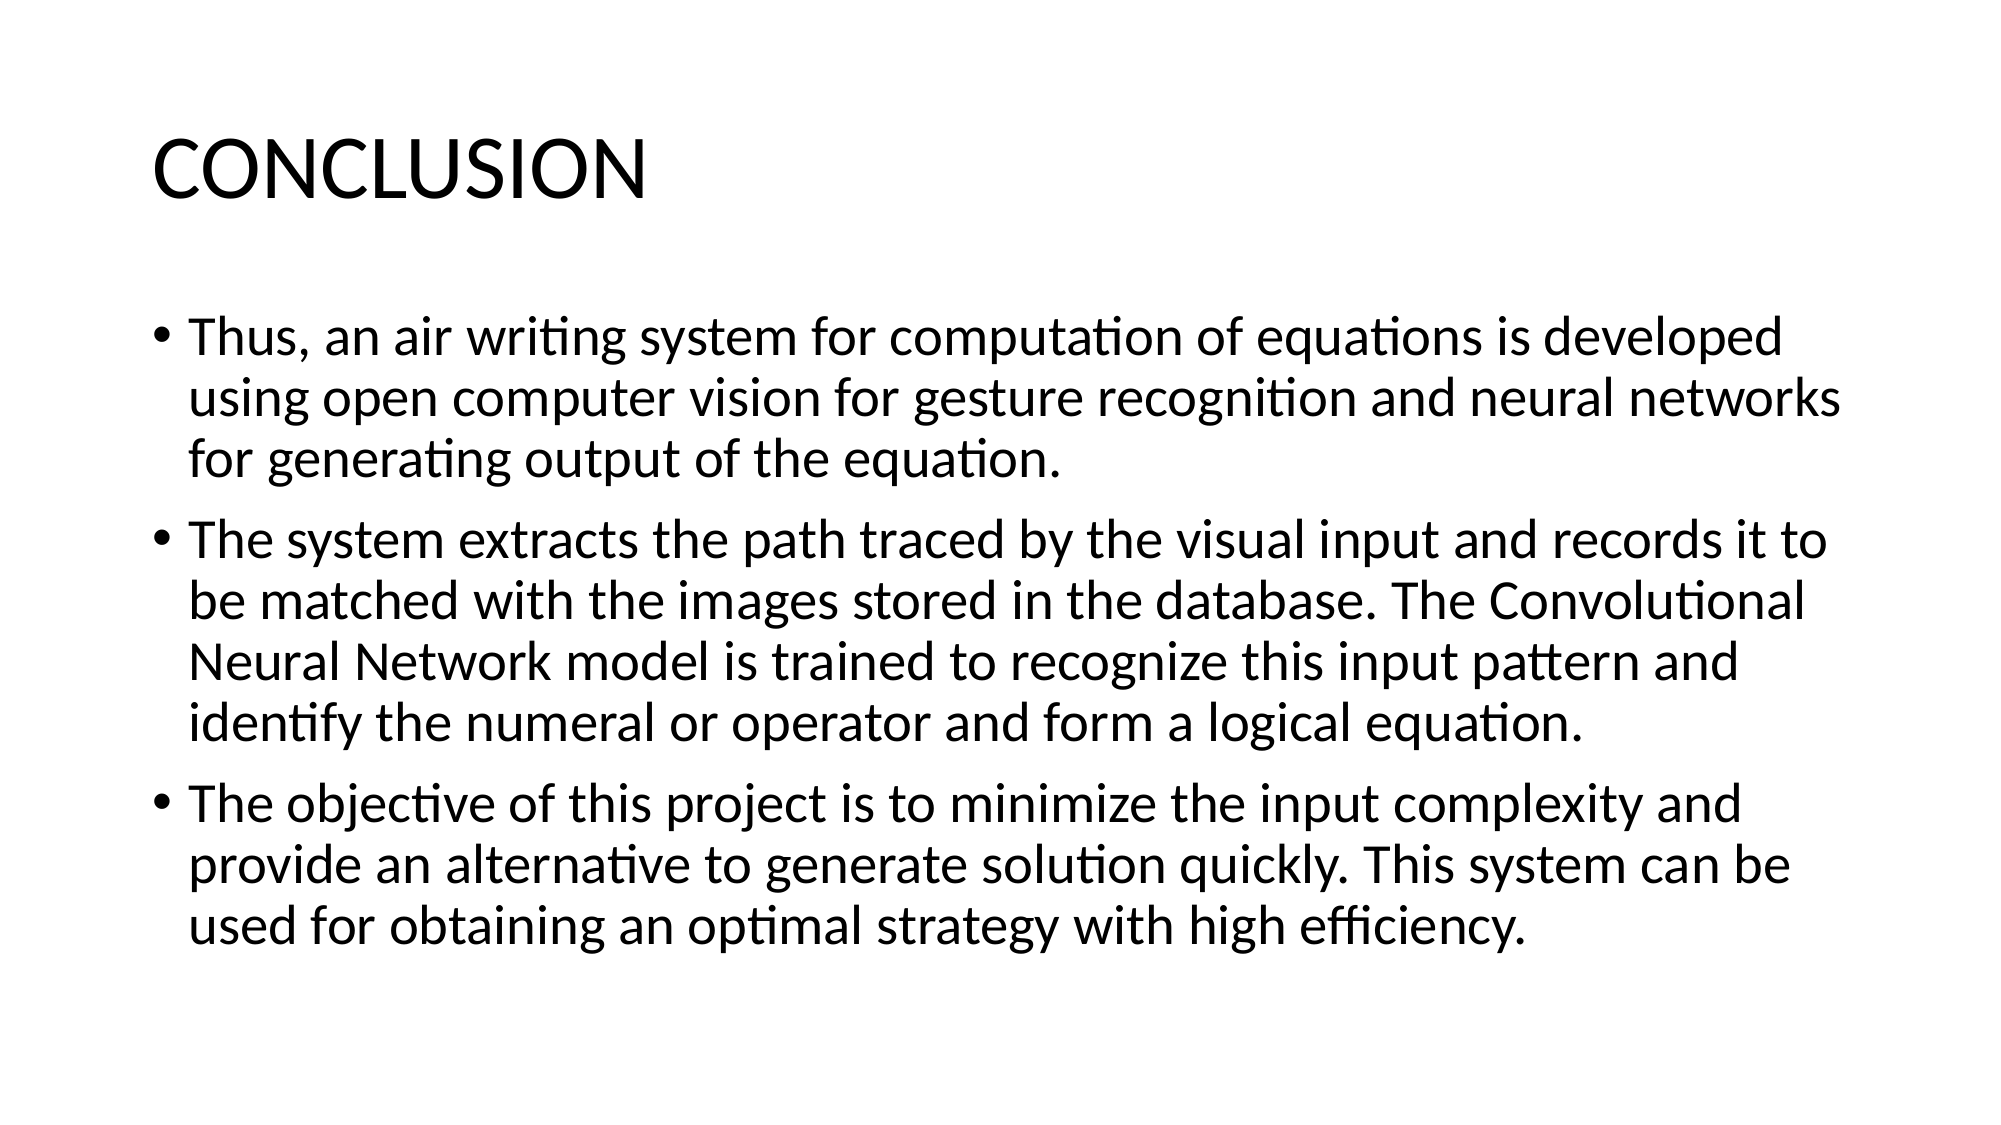

# CONCLUSION
Thus, an air writing system for computation of equations is developed using open computer vision for gesture recognition and neural networks for generating output of the equation.
The system extracts the path traced by the visual input and records it to be matched with the images stored in the database. The Convolutional Neural Network model is trained to recognize this input pattern and identify the numeral or operator and form a logical equation.
The objective of this project is to minimize the input complexity and provide an alternative to generate solution quickly. This system can be used for obtaining an optimal strategy with high efficiency.